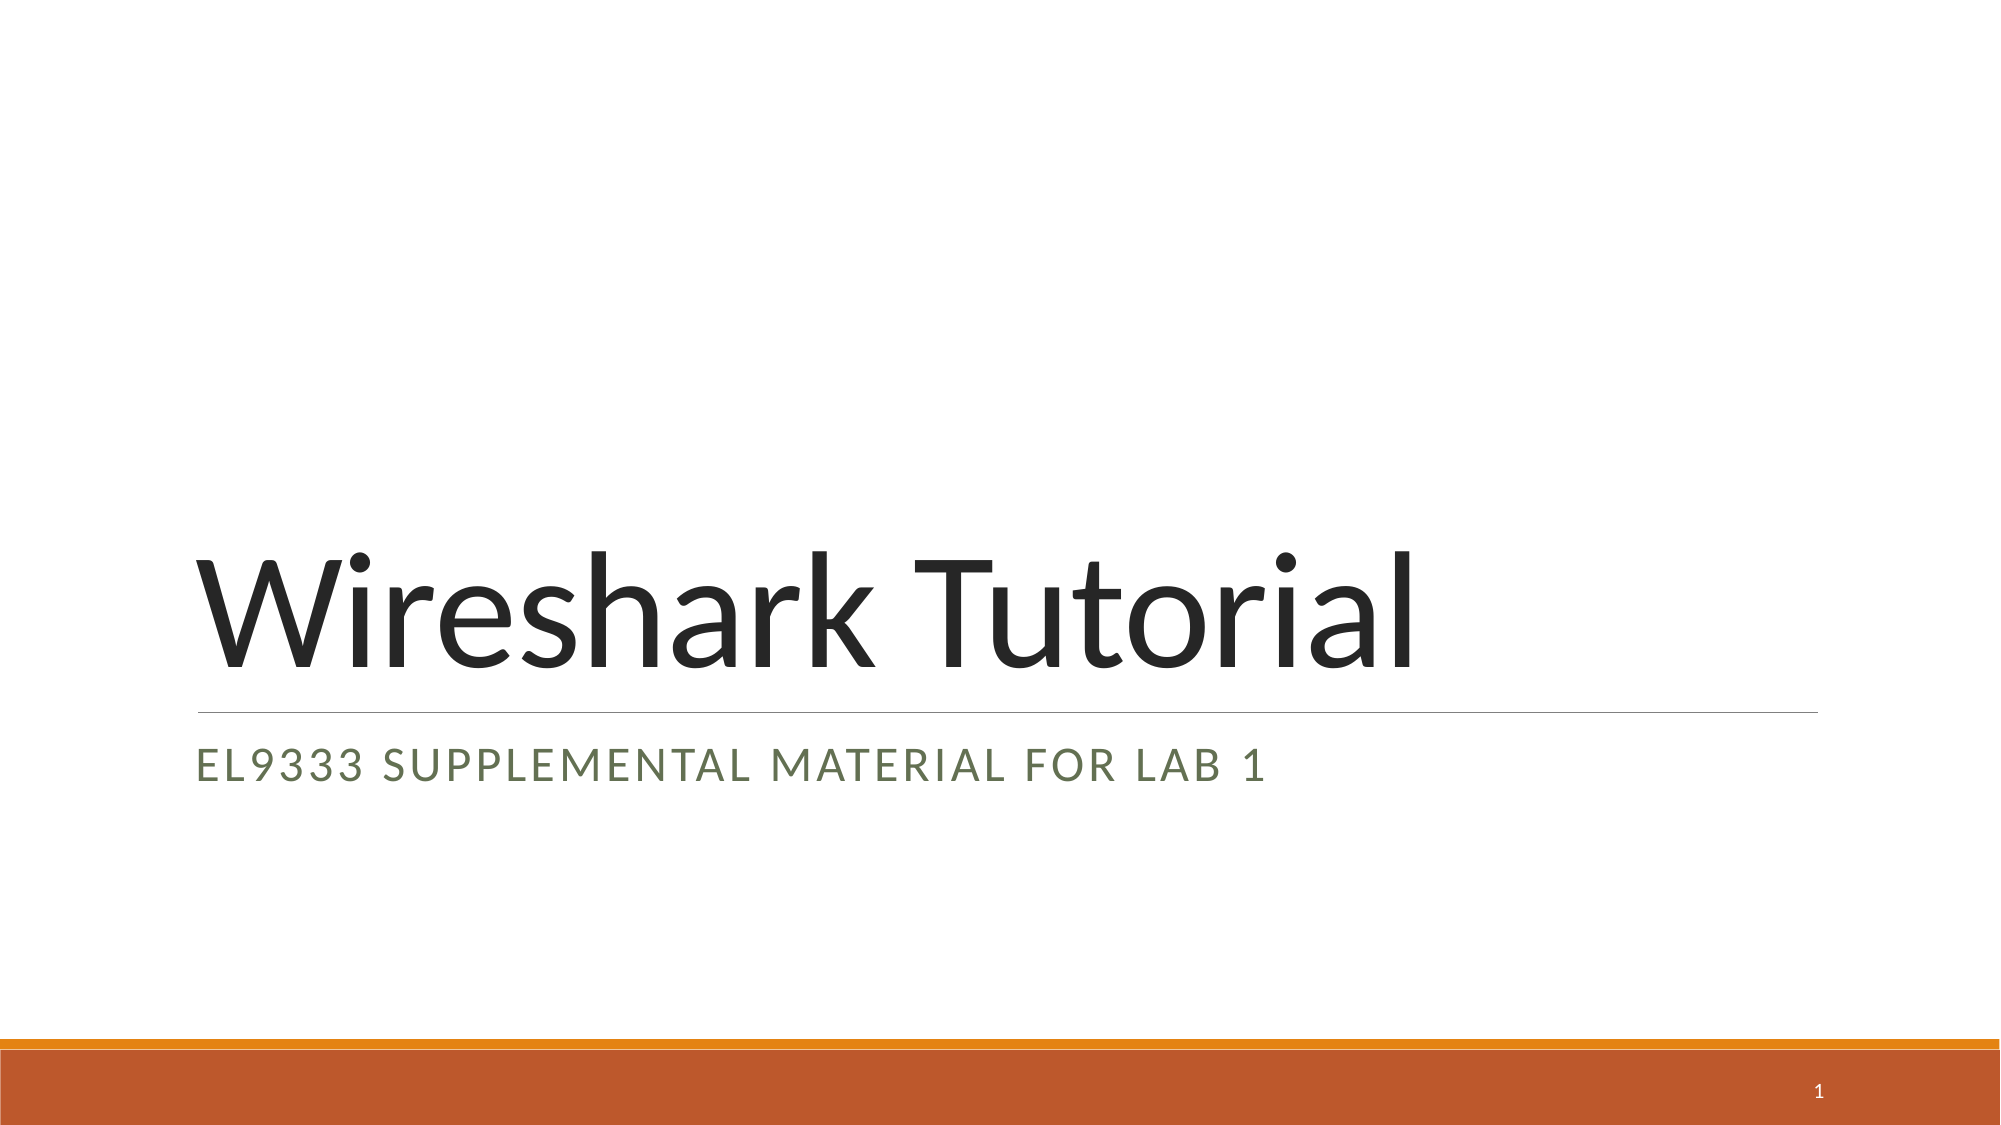

# Wireshark Tutorial
EL9333 Supplemental material for Lab 1
1